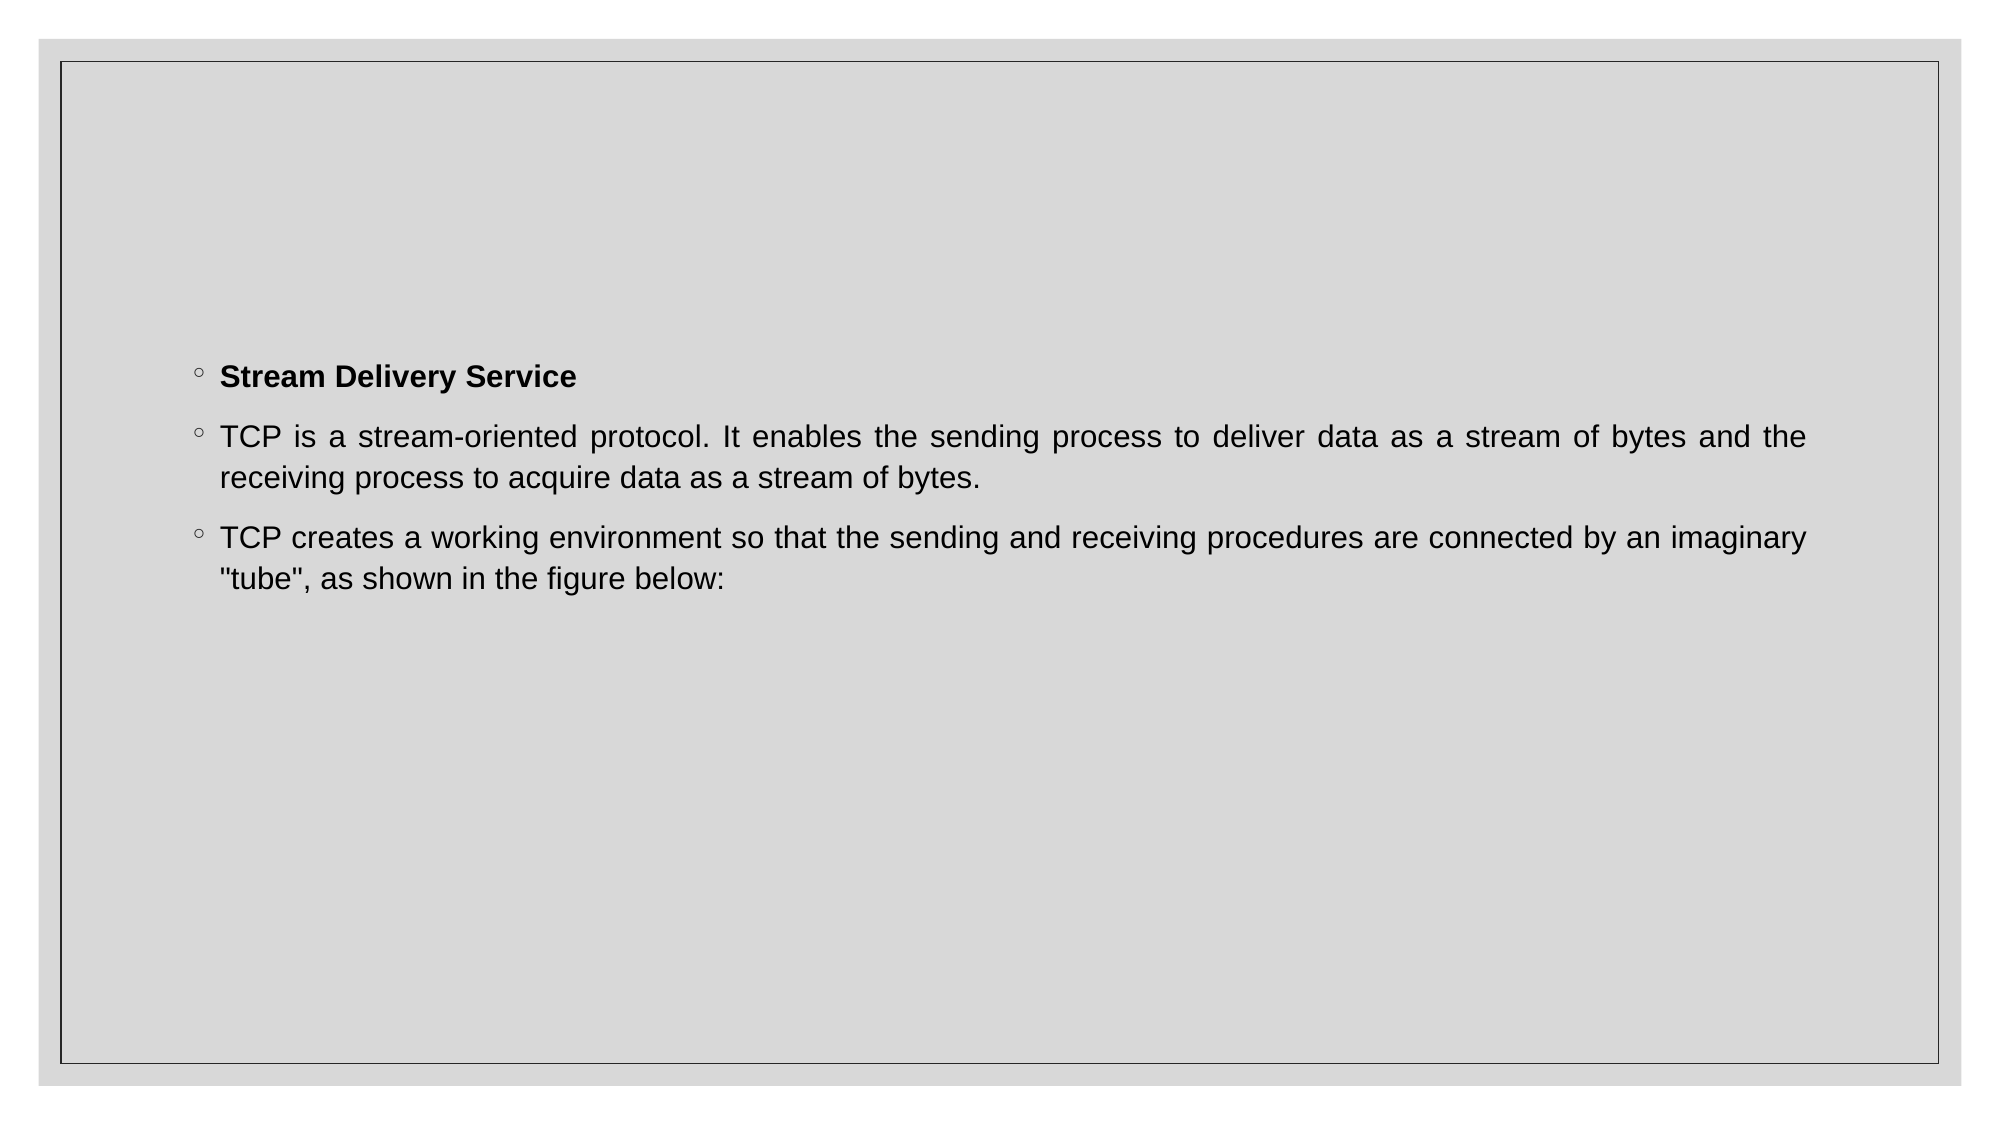

Stream Delivery Service
TCP is a stream-oriented protocol. It enables the sending process to deliver data as a stream of bytes and the receiving process to acquire data as a stream of bytes.
TCP creates a working environment so that the sending and receiving procedures are connected by an imaginary "tube", as shown in the figure below: